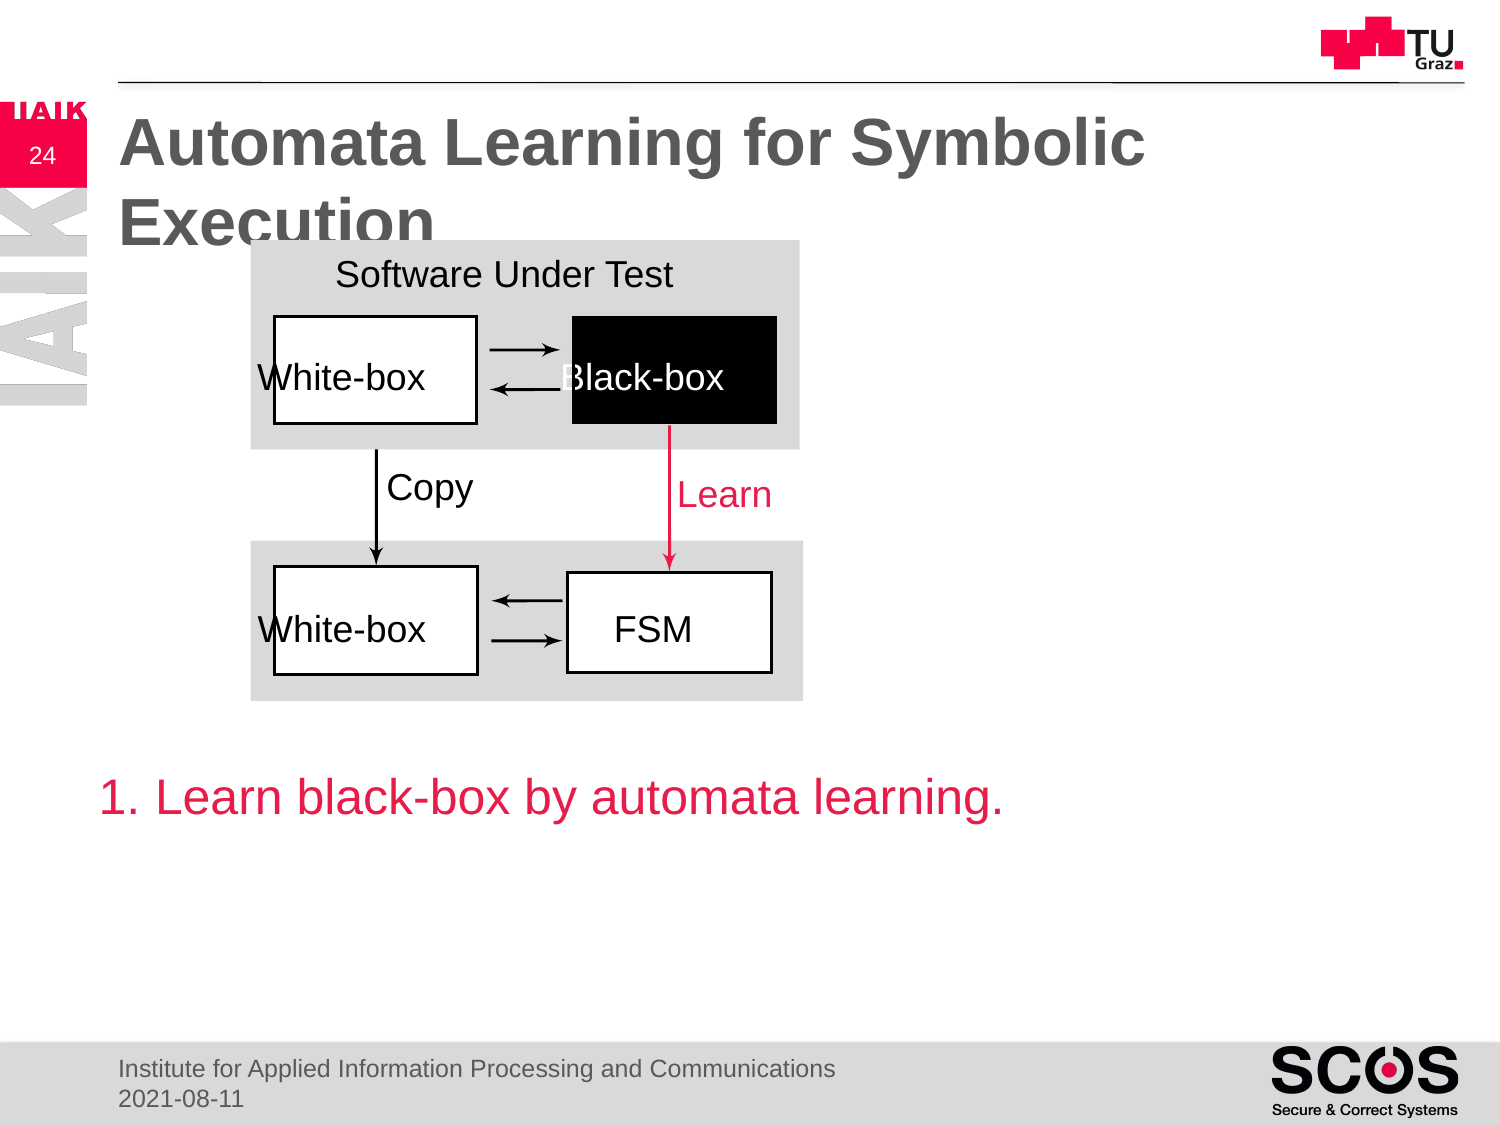

# Automata Learning for Symbolic Execution
24

Software Under Test

Black-box
White-box

Copy

White-box

Learn

FSM

Learn black-box by automata learning.
Institute for Applied Information Processing and Communications
2021-08-11